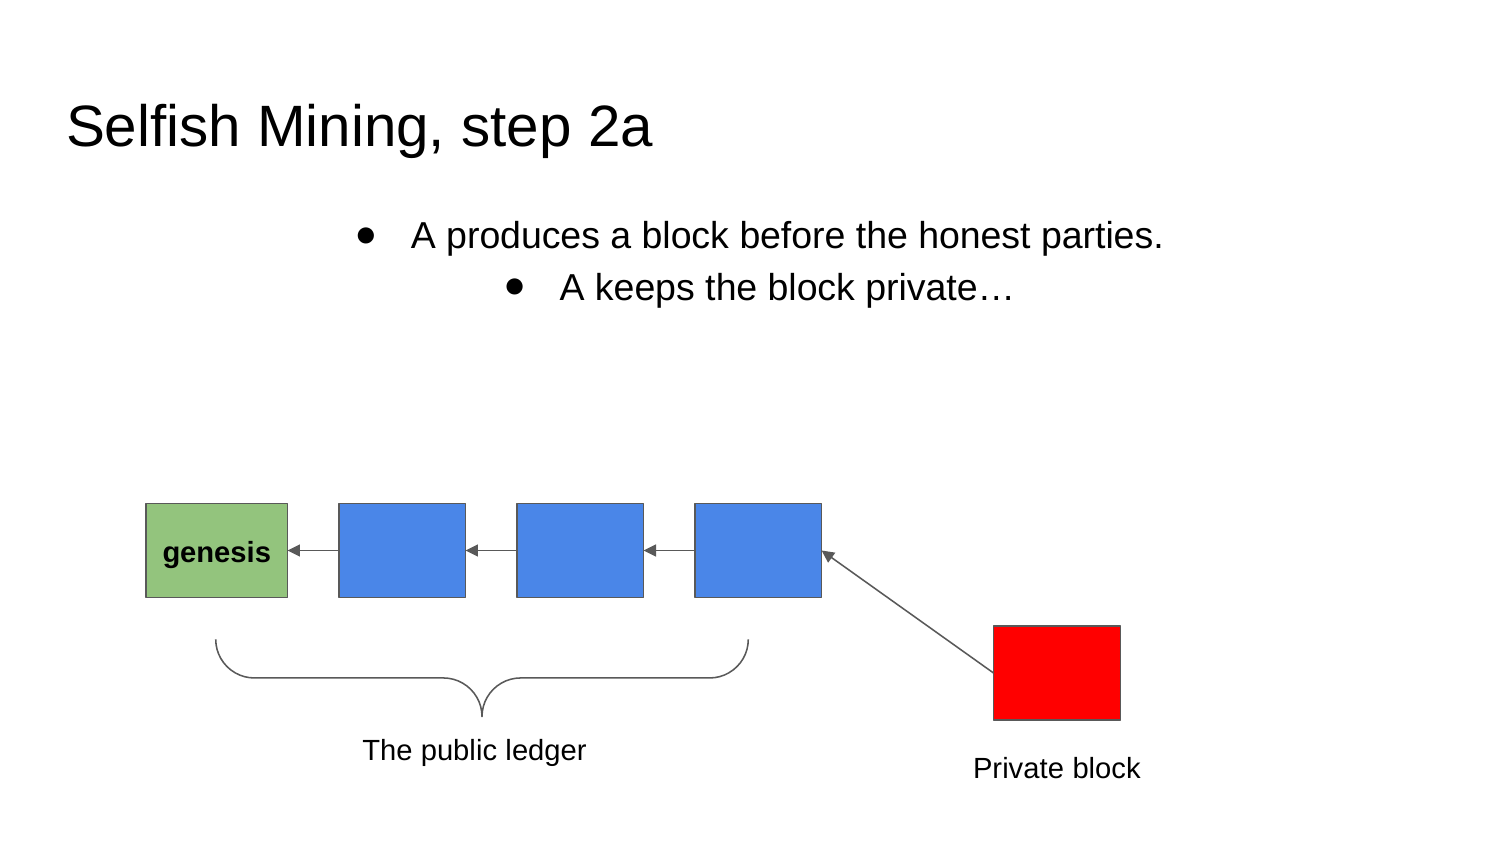

# Selfish Mining, step 2a
A produces a block before the honest parties.
A keeps the block private…

genesis

The public ledger
Private block